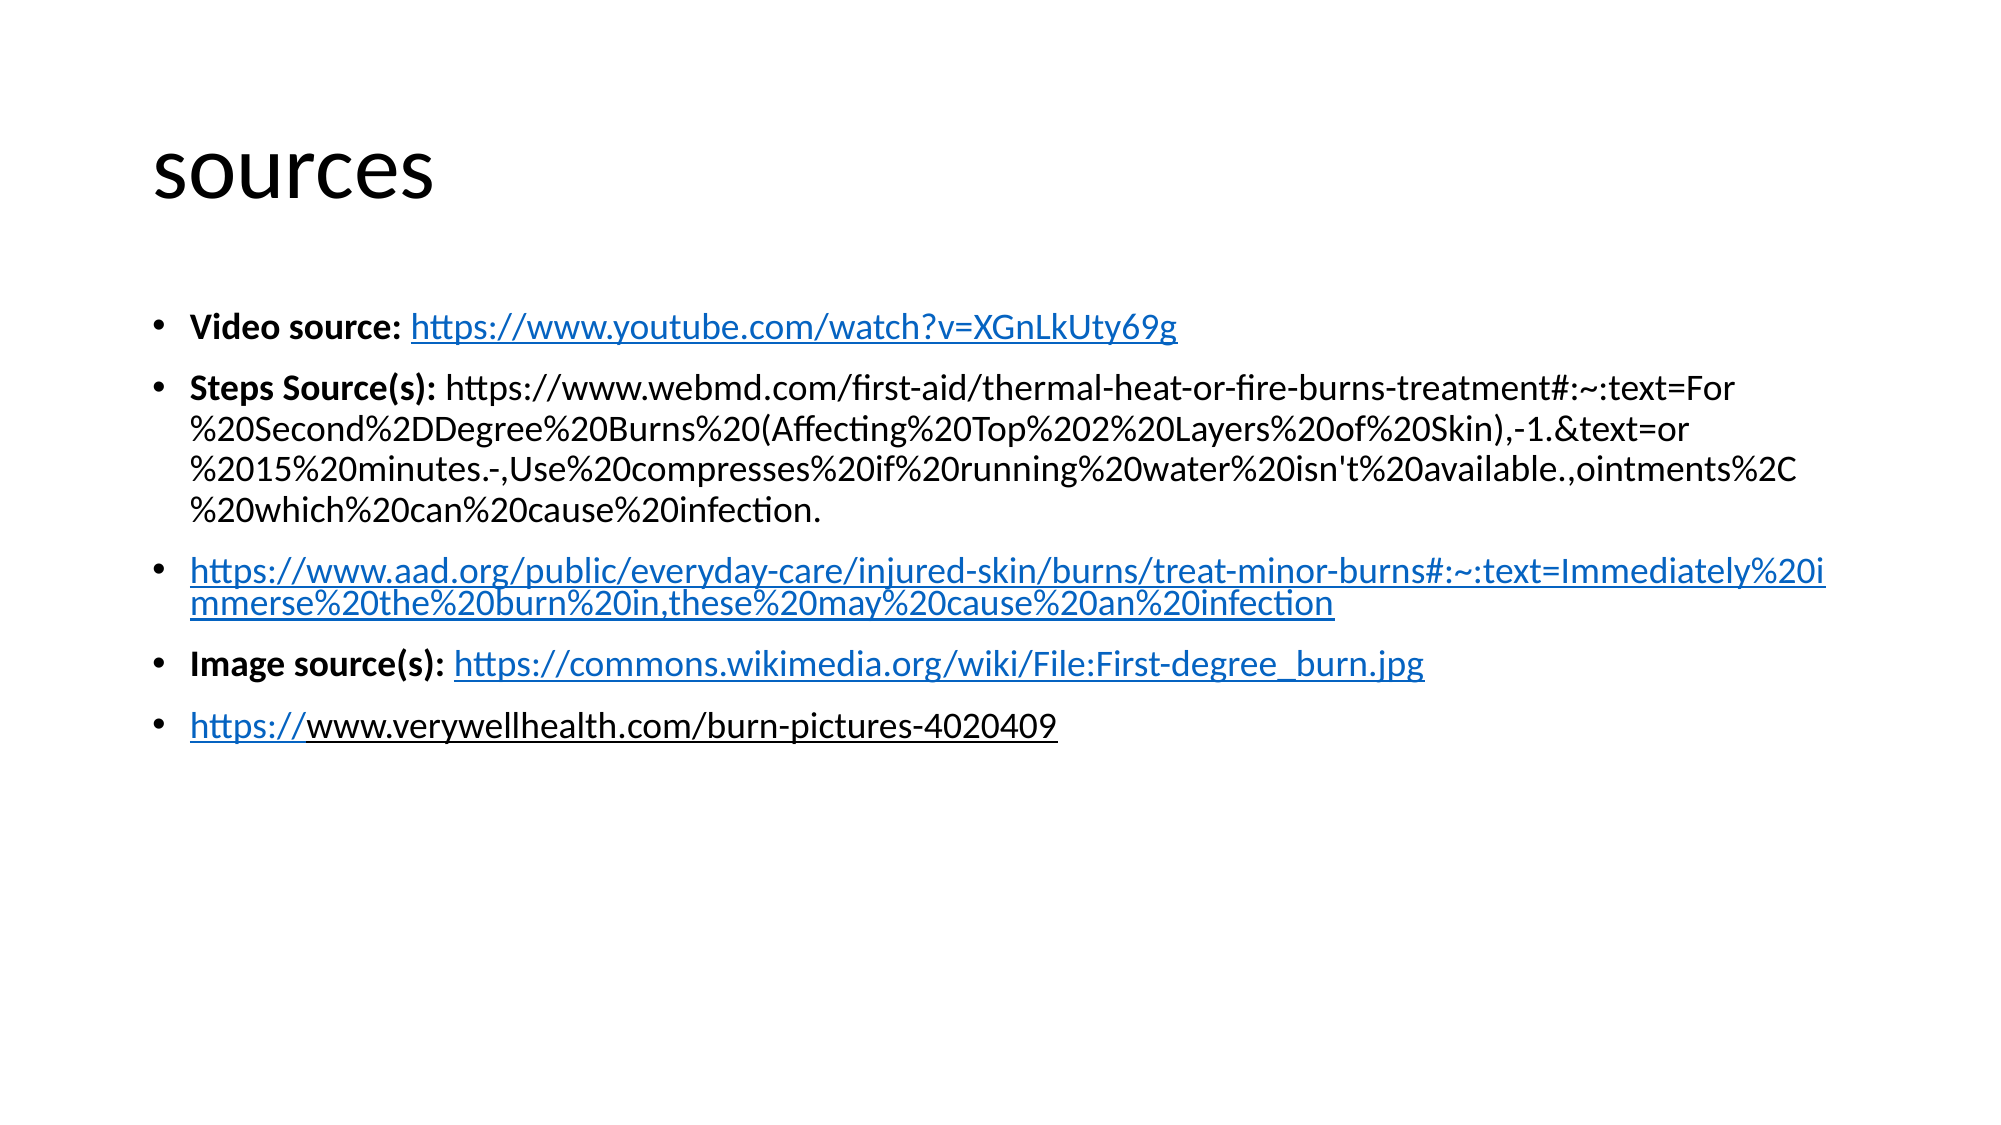

# sources
Video source: https://www.youtube.com/watch?v=XGnLkUty69g
Steps Source(s): https://www.webmd.com/first-aid/thermal-heat-or-fire-burns-treatment#:~:text=For%20Second%2DDegree%20Burns%20(Affecting%20Top%202%20Layers%20of%20Skin),-1.&text=or%2015%20minutes.-,Use%20compresses%20if%20running%20water%20isn't%20available.,ointments%2C%20which%20can%20cause%20infection.
https://www.aad.org/public/everyday-care/injured-skin/burns/treat-minor-burns#:~:text=Immediately%20immerse%20the%20burn%20in,these%20may%20cause%20an%20infection
Image source(s): https://commons.wikimedia.org/wiki/File:First-degree_burn.jpg
https://www.verywellhealth.com/burn-pictures-4020409